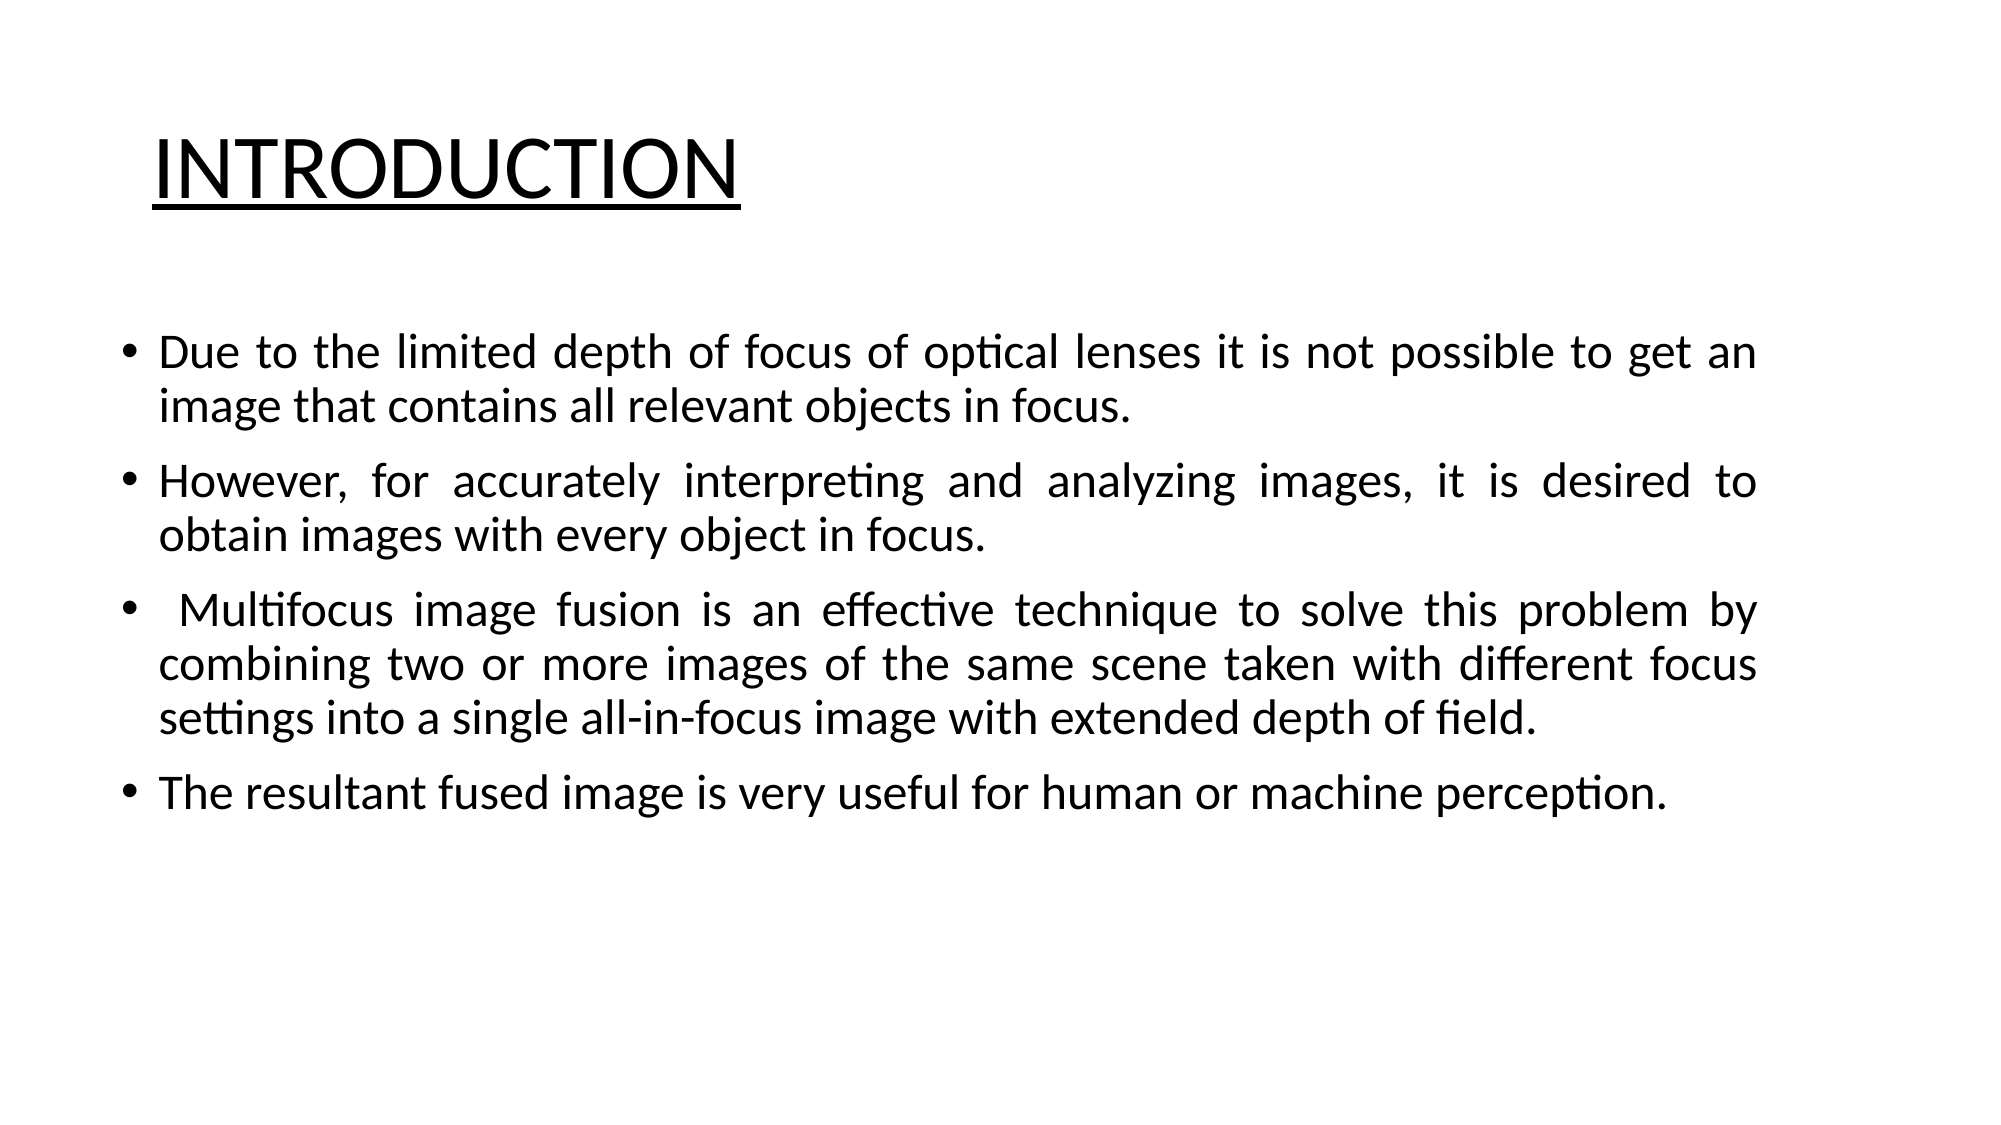

# INTRODUCTION

Due to the limited depth of focus of optical lenses it is not possible to get an image that contains all relevant objects in focus.
However, for accurately interpreting and analyzing images, it is desired to obtain images with every object in focus.
 Multifocus image fusion is an effective technique to solve this problem by combining two or more images of the same scene taken with different focus settings into a single all-in-focus image with extended depth of field.
The resultant fused image is very useful for human or machine perception.